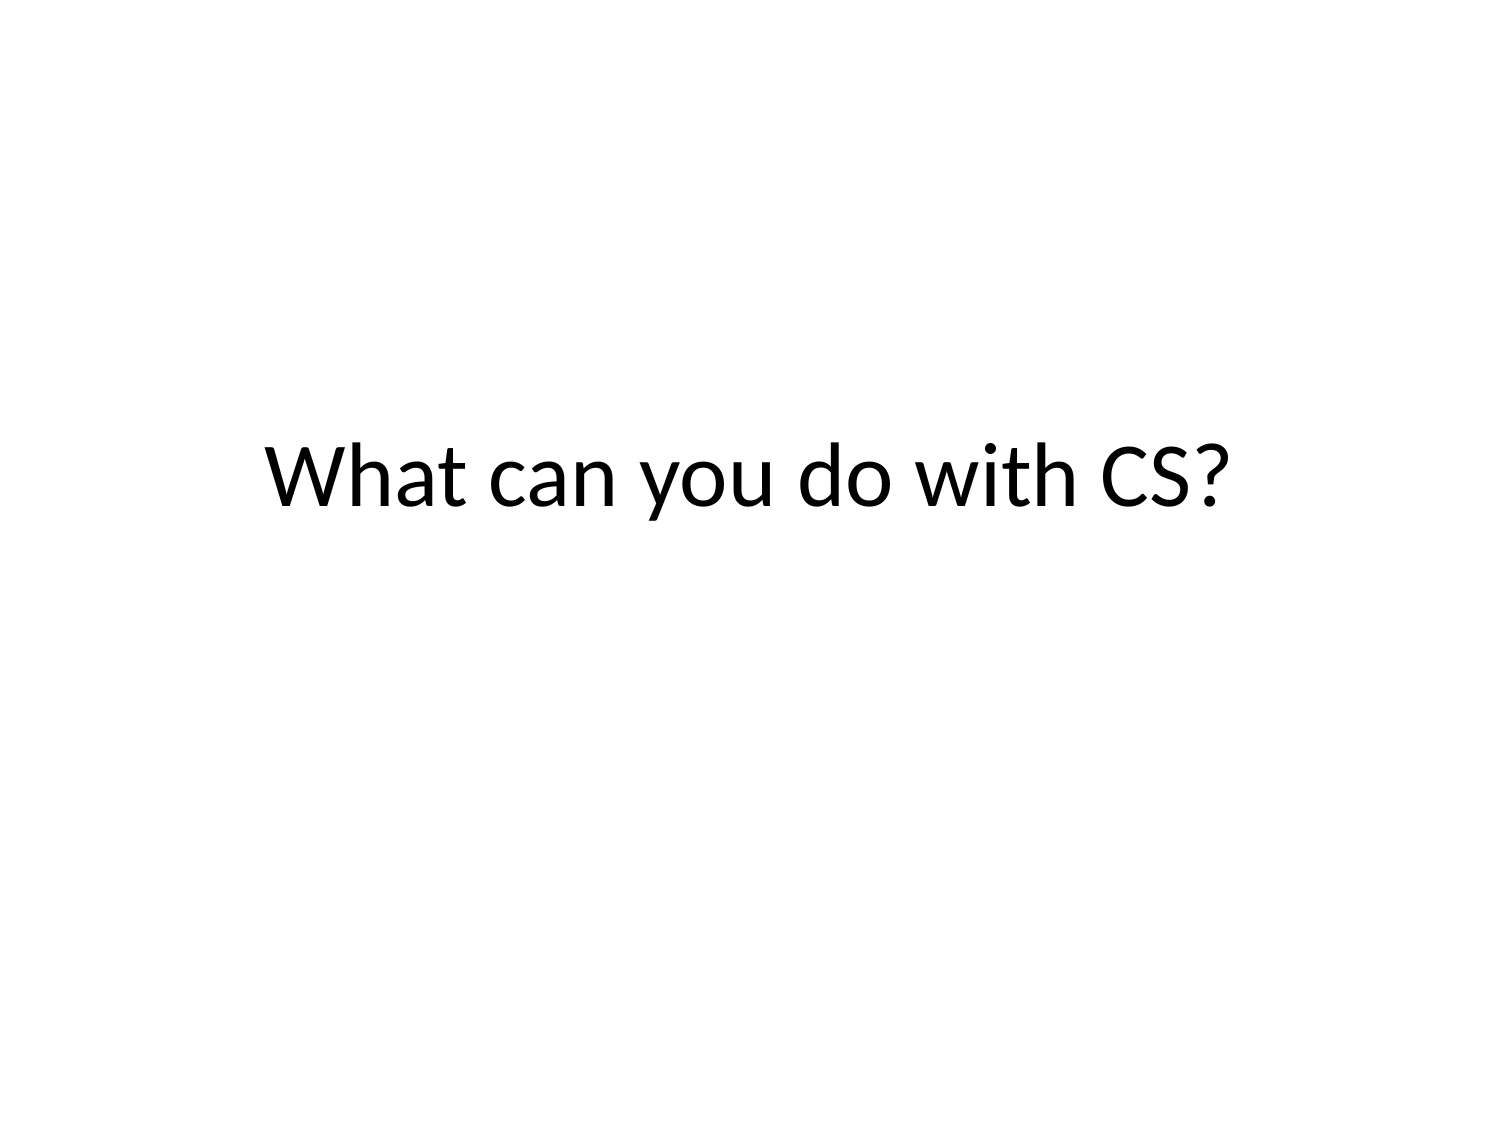

# What can you do with CS?